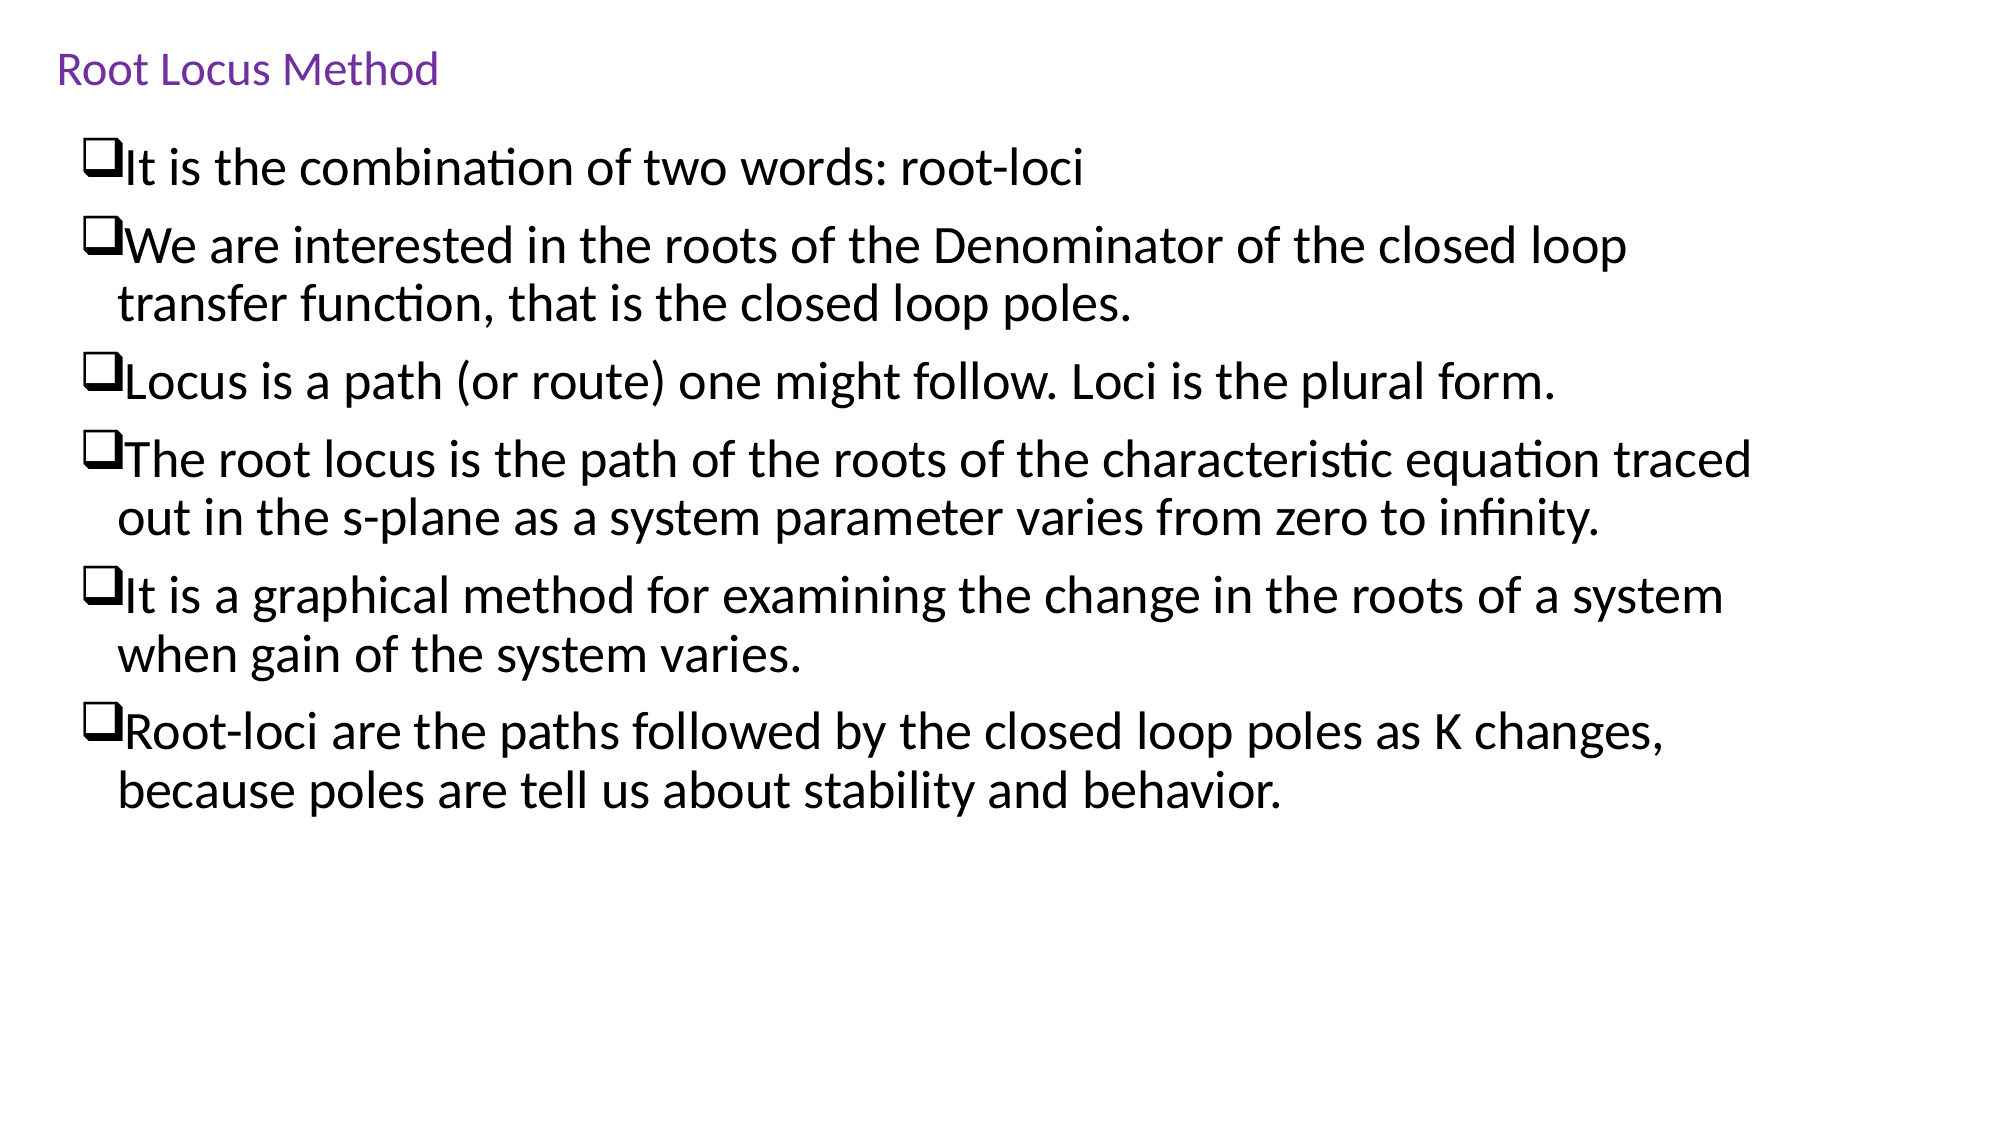

# Root Locus Method
It is the combination of two words: root-loci
We are interested in the roots of the Denominator of the closed loop transfer function, that is the closed loop poles.
Locus is a path (or route) one might follow. Loci is the plural form.
The root locus is the path of the roots of the characteristic equation traced out in the s-plane as a system parameter varies from zero to infinity.
It is a graphical method for examining the change in the roots of a system when gain of the system varies.
Root-loci are the paths followed by the closed loop poles as K changes, because poles are tell us about stability and behavior.